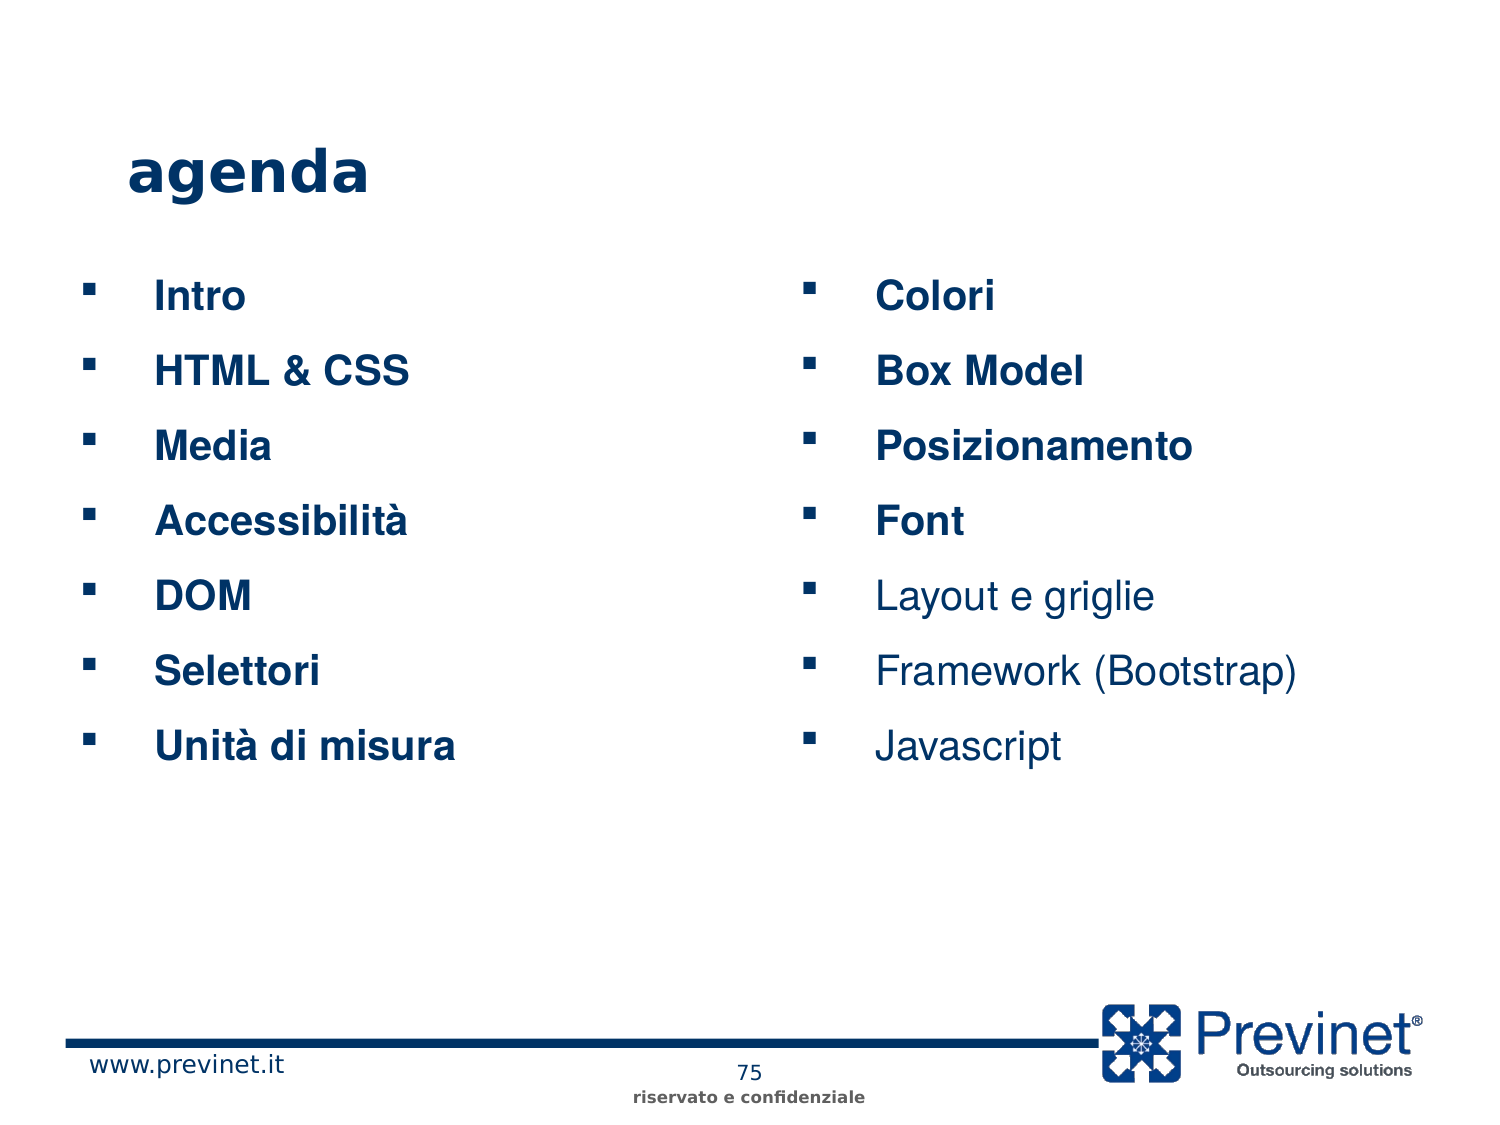

# agenda
Intro
HTML & CSS
Media
Accessibilità
DOM
Selettori
Unità di misura
Colori
Box Model
Posizionamento
Font
Layout e griglie
Framework (Bootstrap)
Javascript